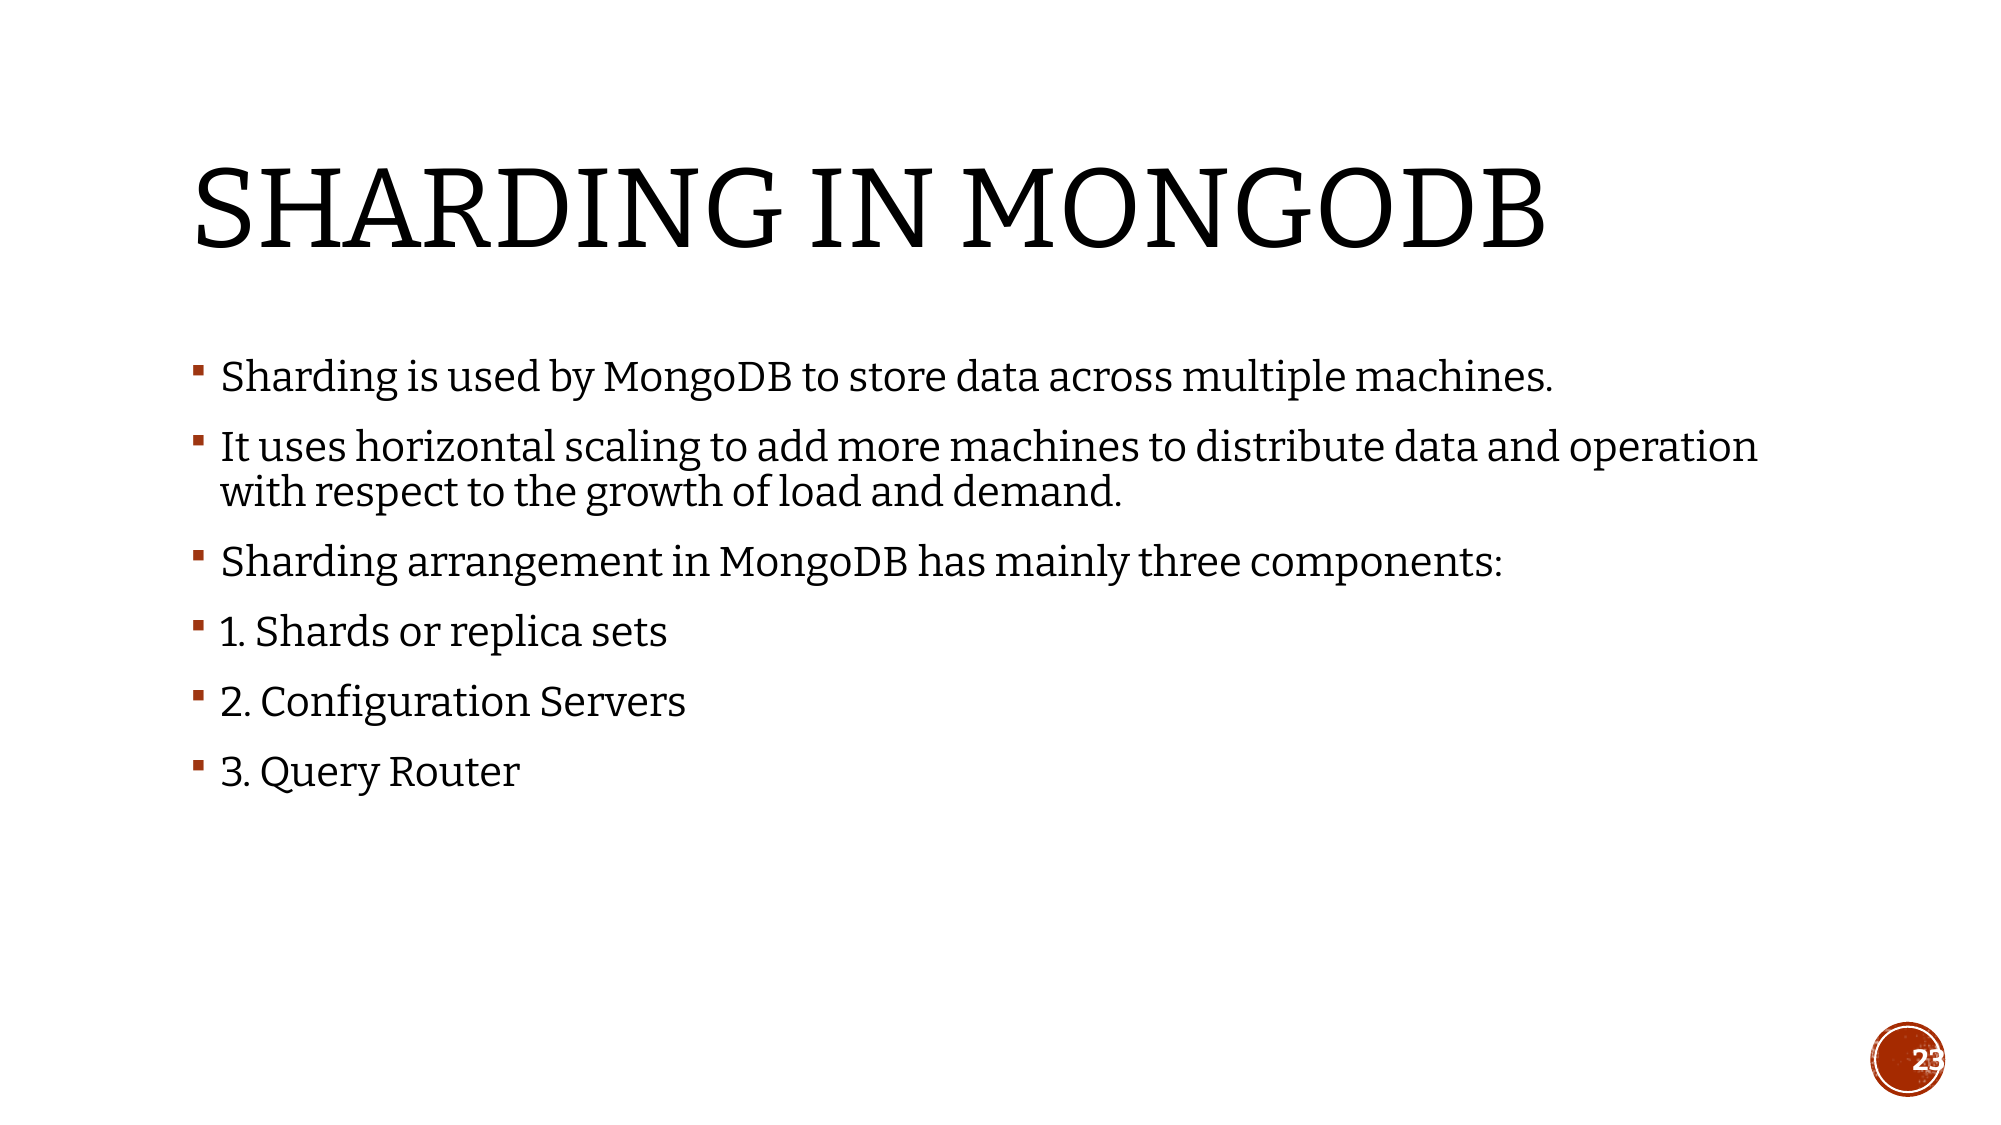

# Sharding in mongodb
Sharding is used by MongoDB to store data across multiple machines.
It uses horizontal scaling to add more machines to distribute data and operation with respect to the growth of load and demand.
Sharding arrangement in MongoDB has mainly three components:
1. Shards or replica sets
2. Configuration Servers
3. Query Router
23